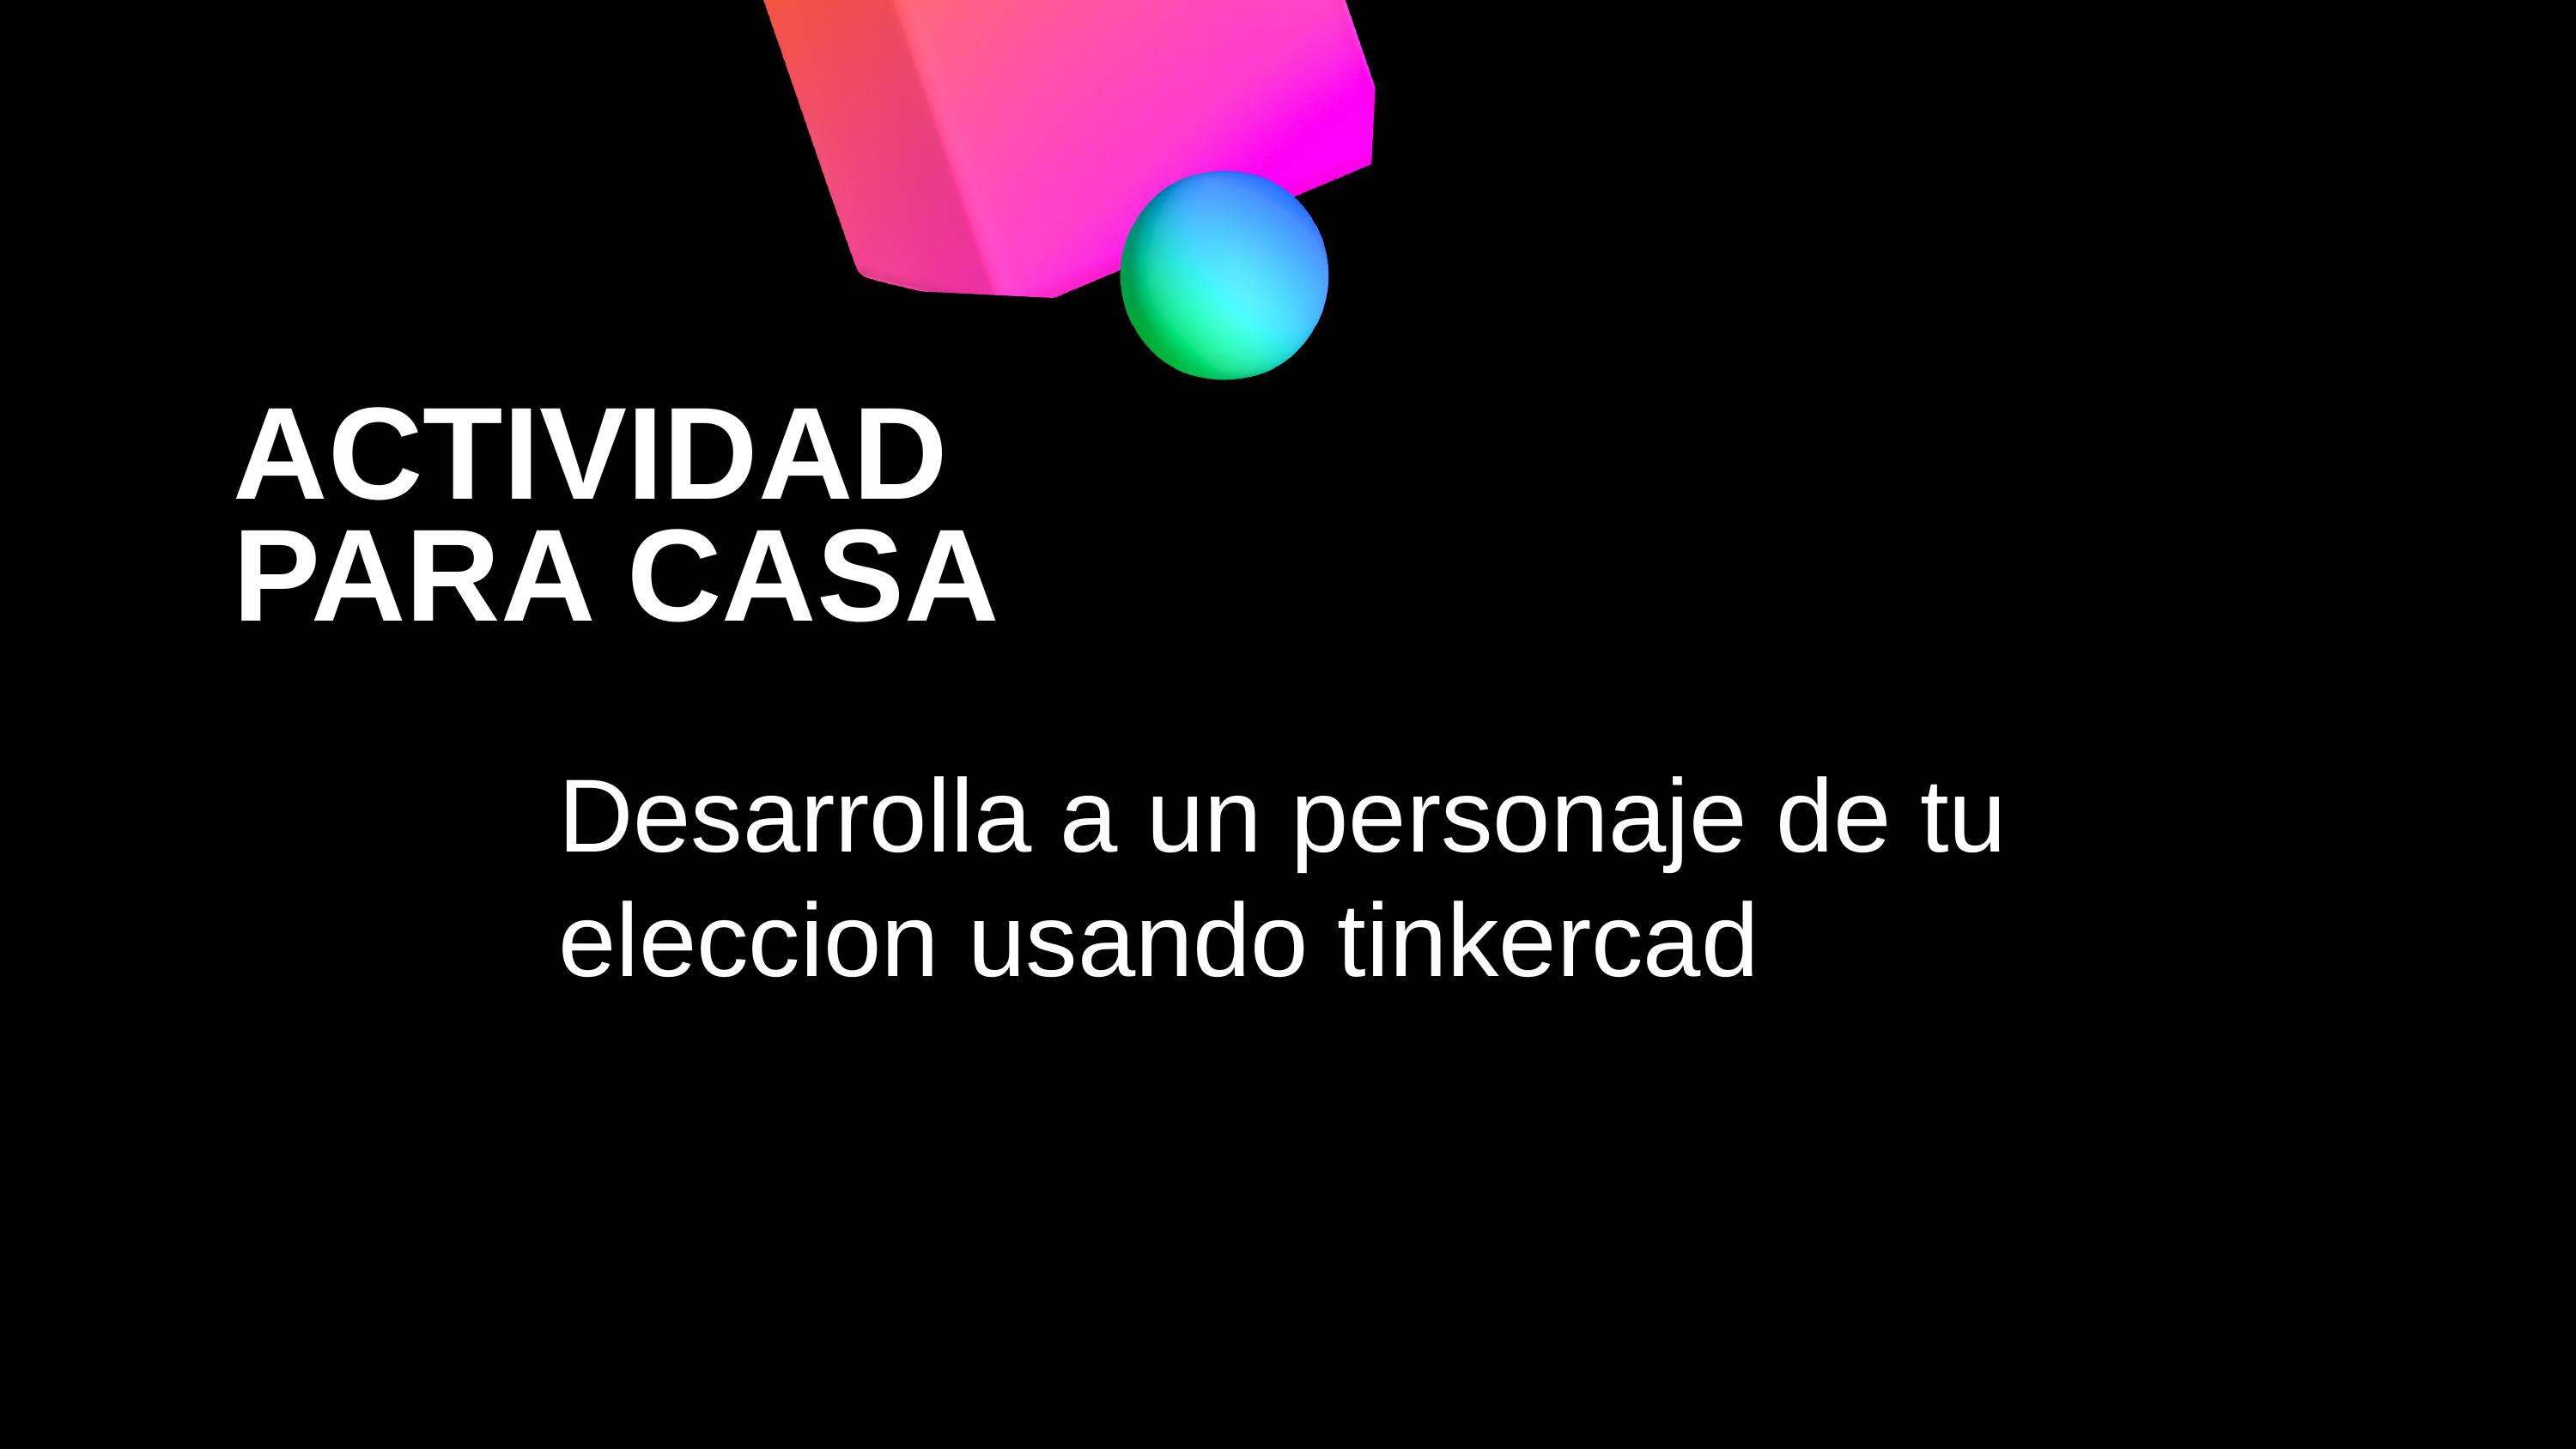

ACTIVIDAD PARA CASA
Desarrolla a un personaje de tu eleccion usando tinkercad